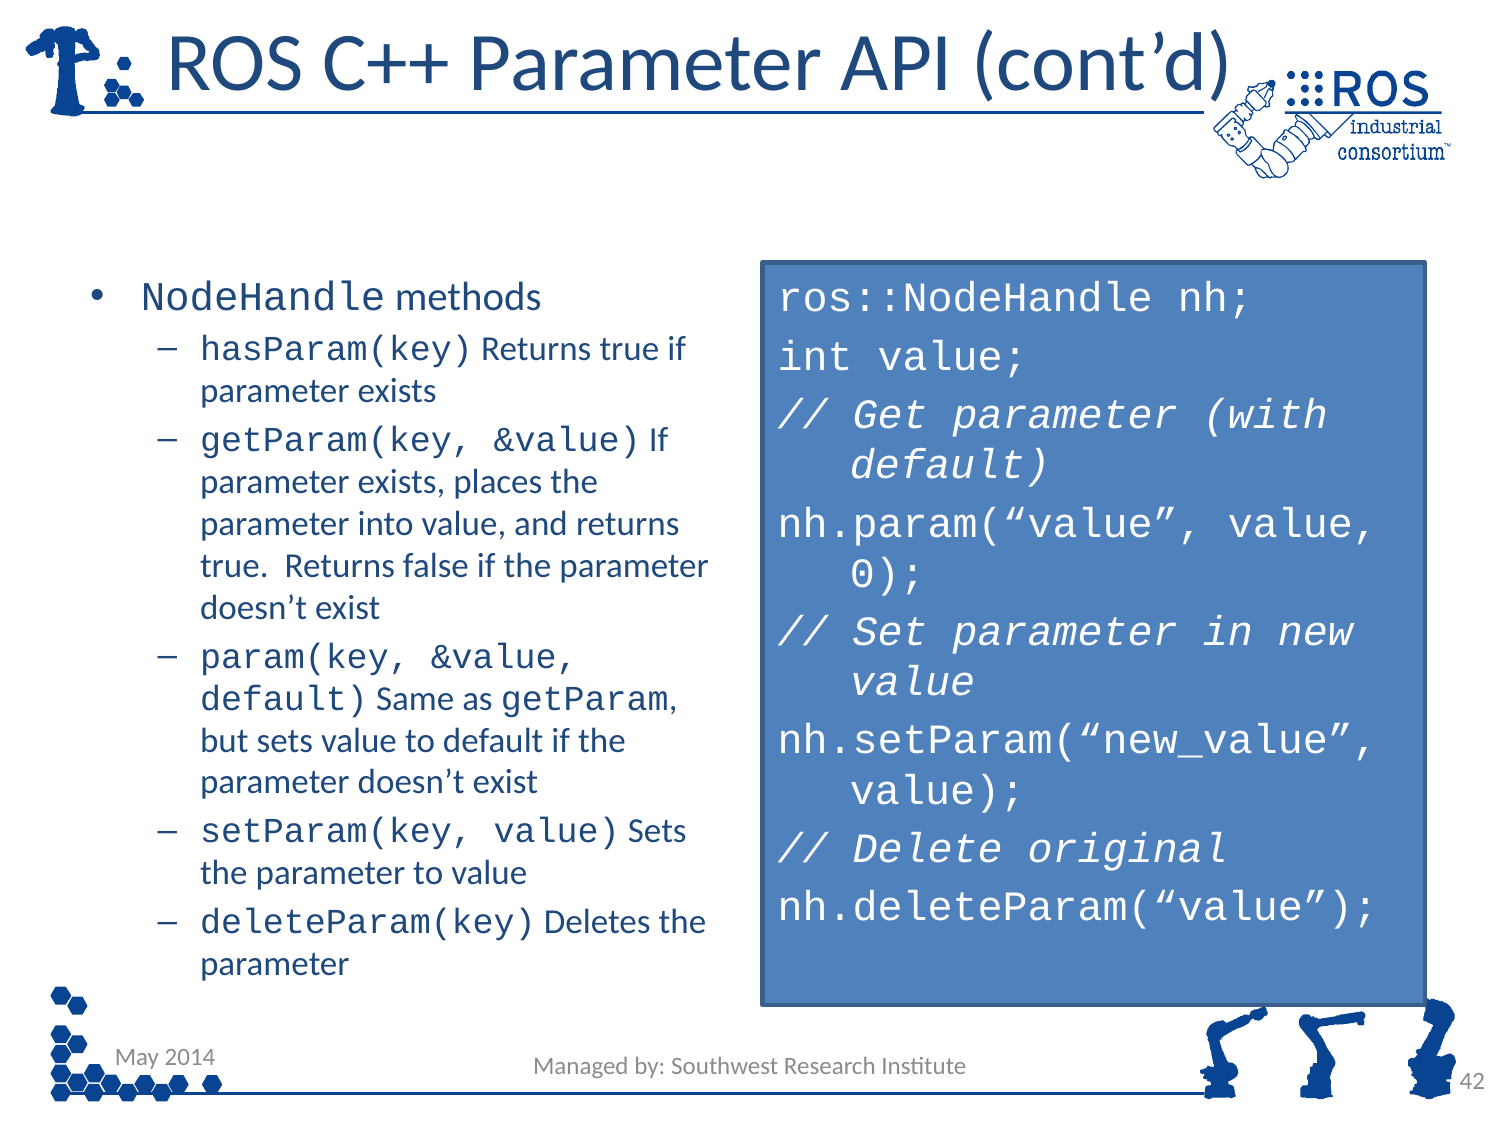

# ROS C++ Parameter API (cont’d)
NodeHandle methods
hasParam(key) Returns true if parameter exists
getParam(key, &value) If parameter exists, places the parameter into value, and returns true.  Returns false if the parameter doesn’t exist
param(key, &value, default) Same as getParam, but sets value to default if the parameter doesn’t exist
setParam(key, value) Sets the parameter to value
deleteParam(key) Deletes the parameter
ros::NodeHandle nh;
int value;
// Get parameter (with default)
nh.param(“value”, value, 0);
// Set parameter in new value
nh.setParam(“new_value”, value);
// Delete original
nh.deleteParam(“value”);

May 2014
Managed by: Southwest Research Institute
42